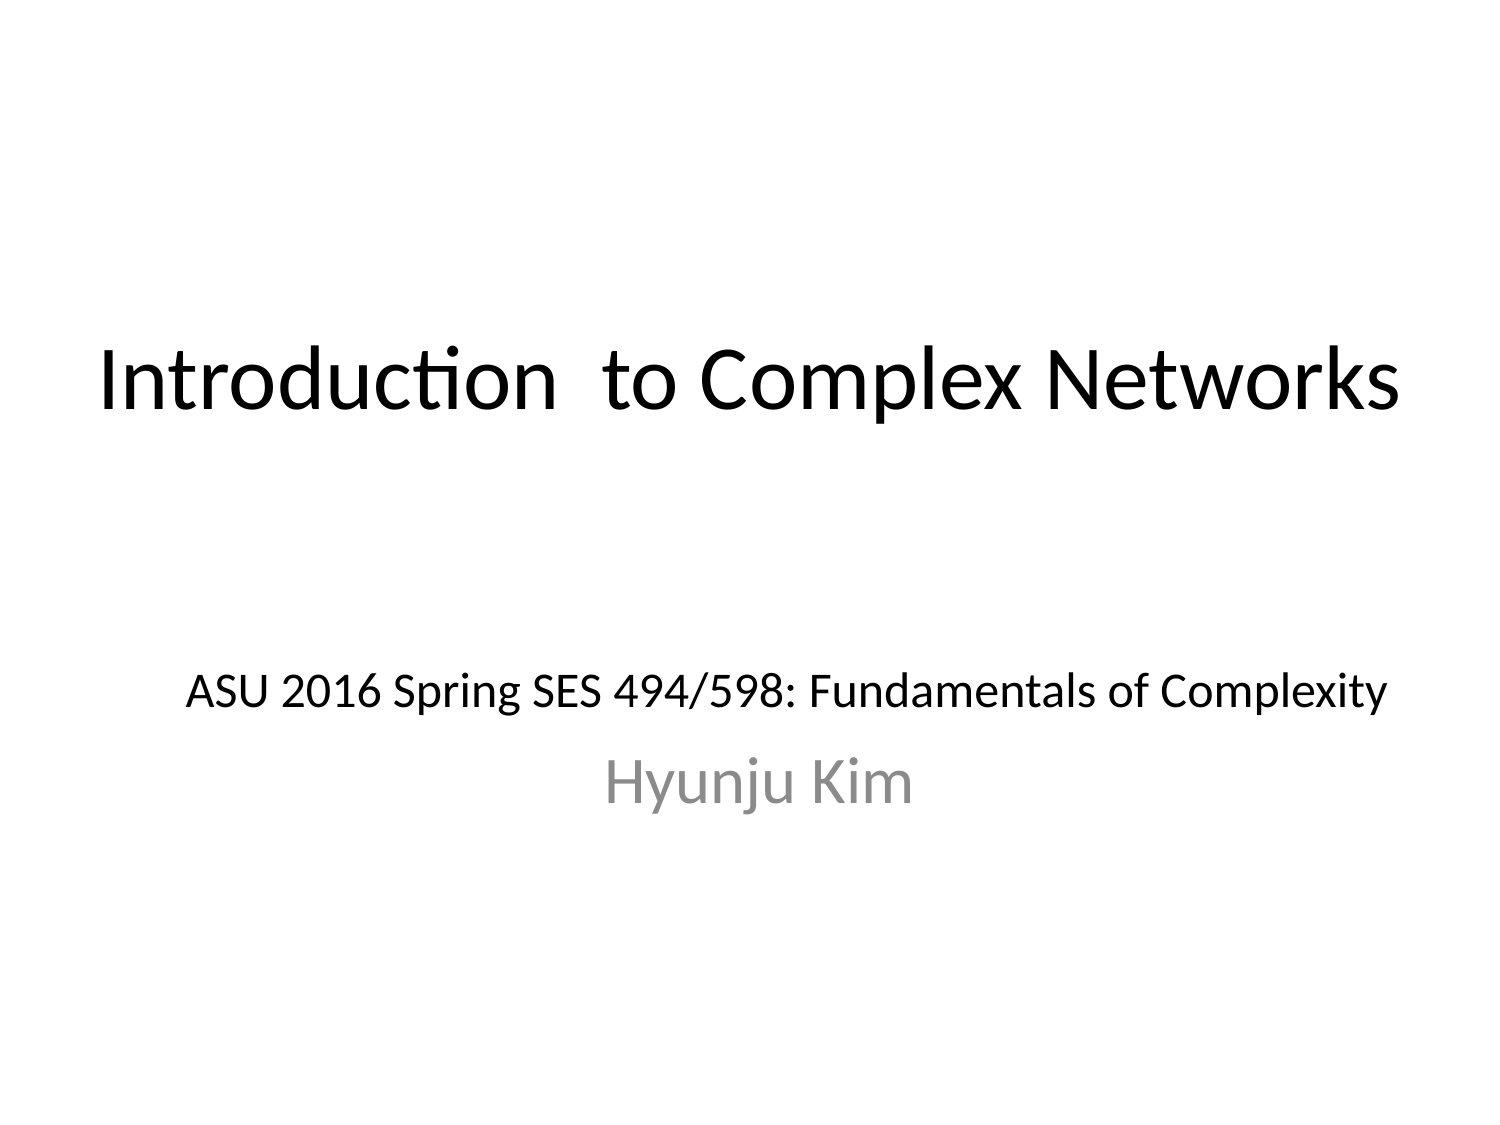

# Introduction  to Complex Networks
ASU 2016 Spring SES 494/598: Fundamentals of Complexity

Hyunju Kim